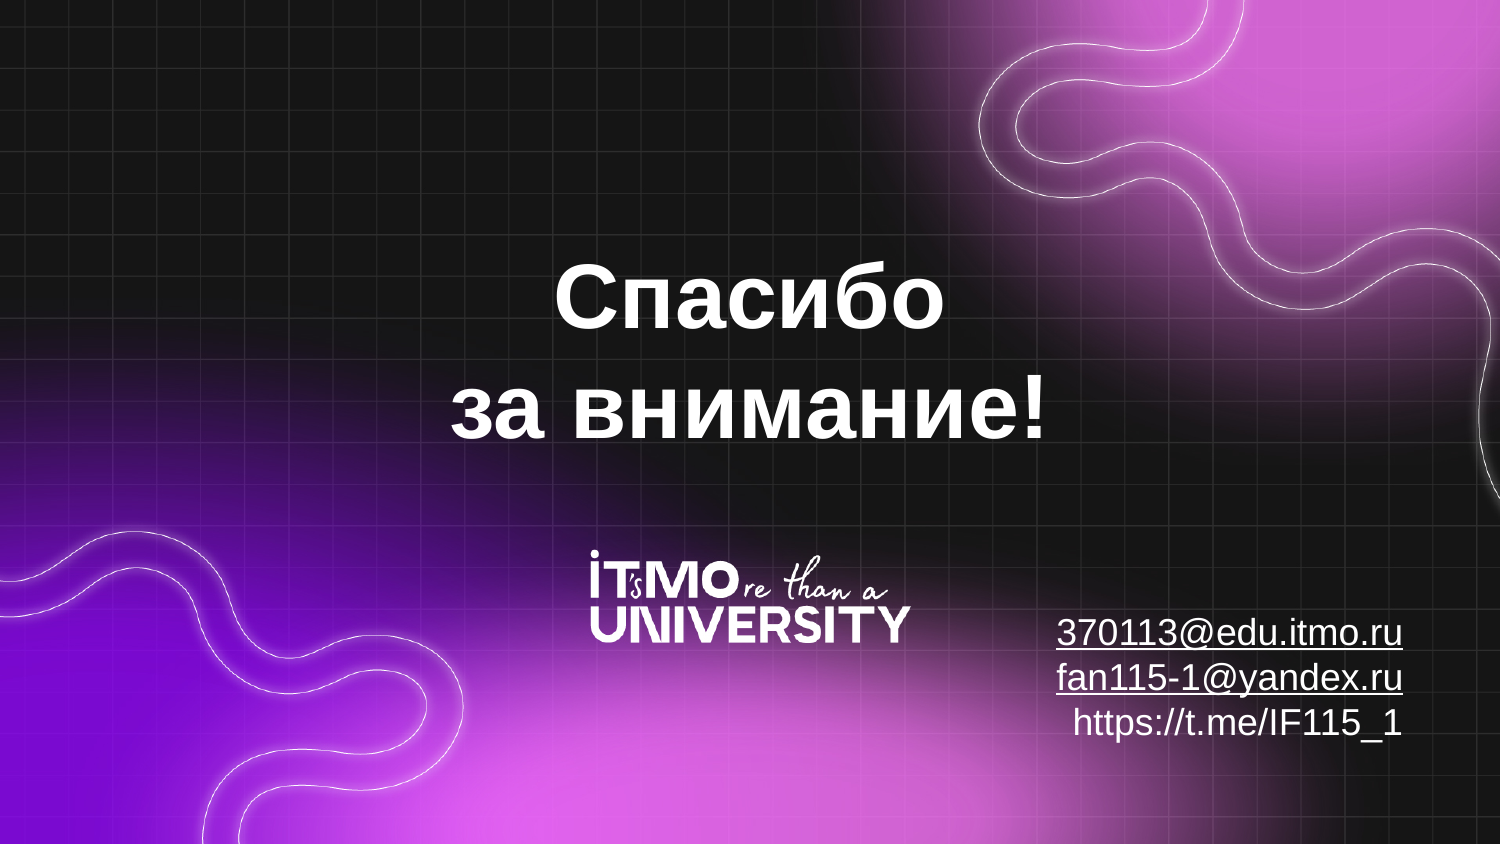

# Спасибо за внимание!
370113@edu.itmo.ru
fan115-1@yandex.ru
https://t.me/IF115_1